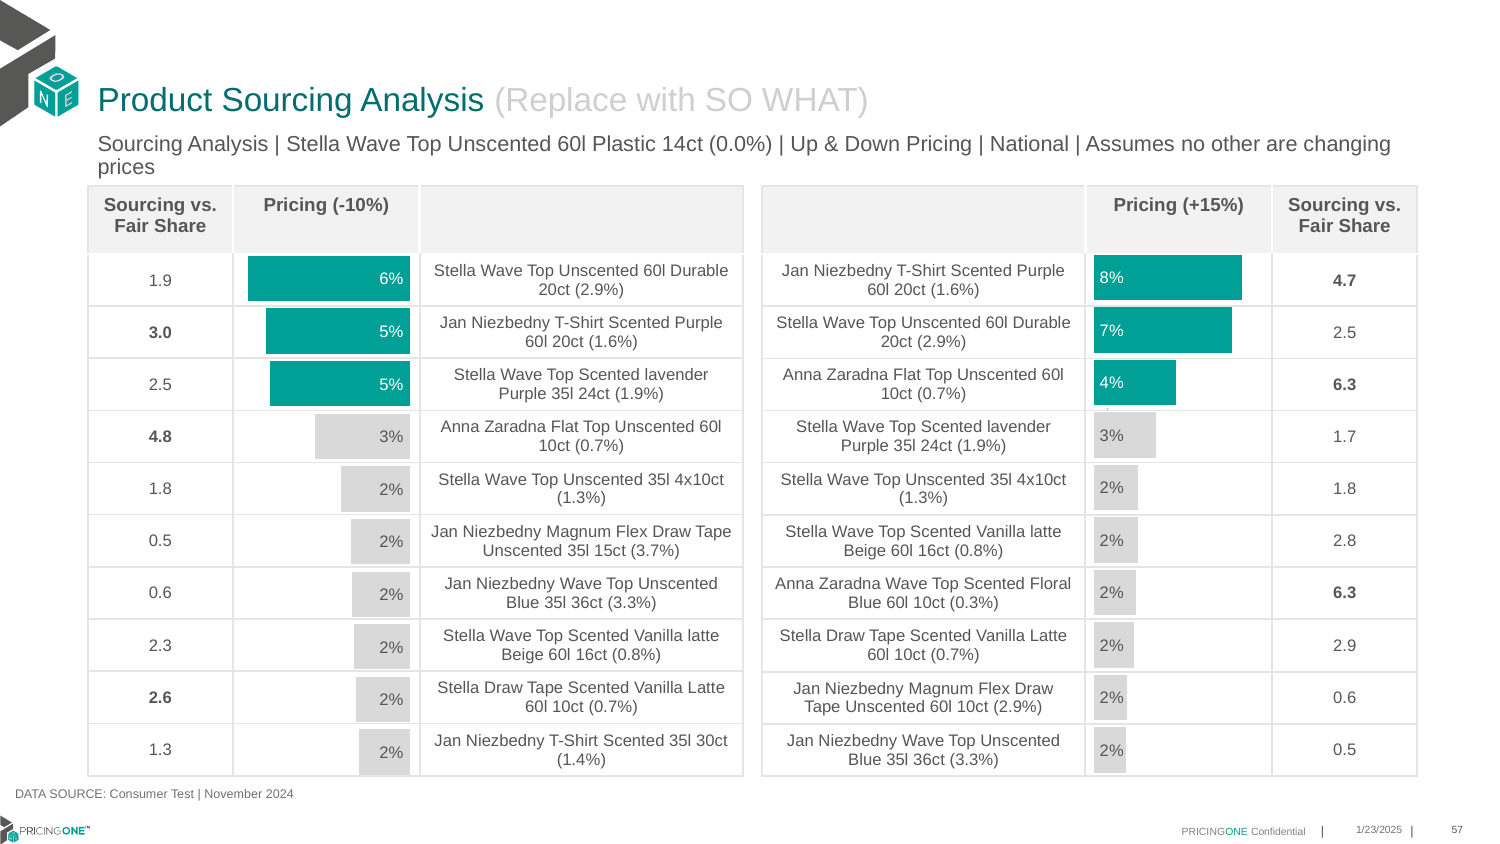

# Product Sourcing Analysis (Replace with SO WHAT)
Sourcing Analysis | Stella Wave Top Unscented 60l Plastic 14ct (0.0%) | Up & Down Pricing | National | Assumes no other are changing prices
| Sourcing vs. Fair Share | Pricing (-10%) |  |
| --- | --- | --- |
| 1.9 |  | Stella Wave Top Unscented 60l Durable 20ct (2.9%) |
| 3.0 |  | Jan Niezbedny T-Shirt Scented Purple 60l 20ct (1.6%) |
| 2.5 |  | Stella Wave Top Scented lavender Purple 35l 24ct (1.9%) |
| 4.8 |  | Anna Zaradna Flat Top Unscented 60l 10ct (0.7%) |
| 1.8 |  | Stella Wave Top Unscented 35l 4x10ct (1.3%) |
| 0.5 |  | Jan Niezbedny Magnum Flex Draw Tape Unscented 35l 15ct (3.7%) |
| 0.6 |  | Jan Niezbedny Wave Top Unscented Blue 35l 36ct (3.3%) |
| 2.3 |  | Stella Wave Top Scented Vanilla latte Beige 60l 16ct (0.8%) |
| 2.6 |  | Stella Draw Tape Scented Vanilla Latte 60l 10ct (0.7%) |
| 1.3 |  | Jan Niezbedny T-Shirt Scented 35l 30ct (1.4%) |
|  | Pricing (+15%) | Sourcing vs. Fair Share |
| --- | --- | --- |
| Jan Niezbedny T-Shirt Scented Purple 60l 20ct (1.6%) |  | 4.7 |
| Stella Wave Top Unscented 60l Durable 20ct (2.9%) |  | 2.5 |
| Anna Zaradna Flat Top Unscented 60l 10ct (0.7%) |  | 6.3 |
| Stella Wave Top Scented lavender Purple 35l 24ct (1.9%) |  | 1.7 |
| Stella Wave Top Unscented 35l 4x10ct (1.3%) |  | 1.8 |
| Stella Wave Top Scented Vanilla latte Beige 60l 16ct (0.8%) |  | 2.8 |
| Anna Zaradna Wave Top Scented Floral Blue 60l 10ct (0.3%) |  | 6.3 |
| Stella Draw Tape Scented Vanilla Latte 60l 10ct (0.7%) |  | 2.9 |
| Jan Niezbedny Magnum Flex Draw Tape Unscented 60l 10ct (2.9%) |  | 0.6 |
| Jan Niezbedny Wave Top Unscented Blue 35l 36ct (3.3%) |  | 0.5 |

### Chart

| Category | Stella Wave Top Unscented 60l Plastic 14ct (0.0%) |
|---|---|
| Jan Niezbedny T-Shirt Scented Purple 60l 20ct (1.6%) | 0.07713634329628787 |
| Stella Wave Top Unscented 60l Durable 20ct (2.9%) | 0.07202179339862766 |
| Anna Zaradna Flat Top Unscented 60l 10ct (0.7%) | 0.04291720198457731 |
| Stella Wave Top Scented lavender Purple 35l 24ct (1.9%) | 0.03232237492616805 |
| Stella Wave Top Unscented 35l 4x10ct (1.3%) | 0.02321480887324057 |
| Stella Wave Top Scented Vanilla latte Beige 60l 16ct (0.8%) | 0.023157134386519604 |
| Anna Zaradna Wave Top Scented Floral Blue 60l 10ct (0.3%) | 0.021807896364004476 |
| Stella Draw Tape Scented Vanilla Latte 60l 10ct (0.7%) | 0.020820883561168065 |
| Jan Niezbedny Magnum Flex Draw Tape Unscented 60l 10ct (2.9%) | 0.01757302277751493 |
| Jan Niezbedny Wave Top Unscented Blue 35l 36ct (3.3%) | 0.01693264565608251 |

### Chart

| Category | Stella Wave Top Unscented 60l Plastic 14ct (0.0%) |
|---|---|
| Stella Wave Top Unscented 60l Durable 20ct (2.9%) | 0.055427177792478494 |
| Jan Niezbedny T-Shirt Scented Purple 60l 20ct (1.6%) | 0.04928542433519899 |
| Stella Wave Top Scented lavender Purple 35l 24ct (1.9%) | 0.04806644564271932 |
| Anna Zaradna Flat Top Unscented 60l 10ct (0.7%) | 0.03266844911348818 |
| Stella Wave Top Unscented 35l 4x10ct (1.3%) | 0.023570614012353004 |
| Jan Niezbedny Magnum Flex Draw Tape Unscented 35l 15ct (3.7%) | 0.020272552597960198 |
| Jan Niezbedny Wave Top Unscented Blue 35l 36ct (3.3%) | 0.020056208801451106 |
| Stella Wave Top Scented Vanilla latte Beige 60l 16ct (0.8%) | 0.019342420602176492 |
| Stella Draw Tape Scented Vanilla Latte 60l 10ct (0.7%) | 0.018606520442565572 |
| Jan Niezbedny T-Shirt Scented 35l 30ct (1.4%) | 0.01737930463606403 |
DATA SOURCE: Consumer Test | November 2024

1/23/2025
57